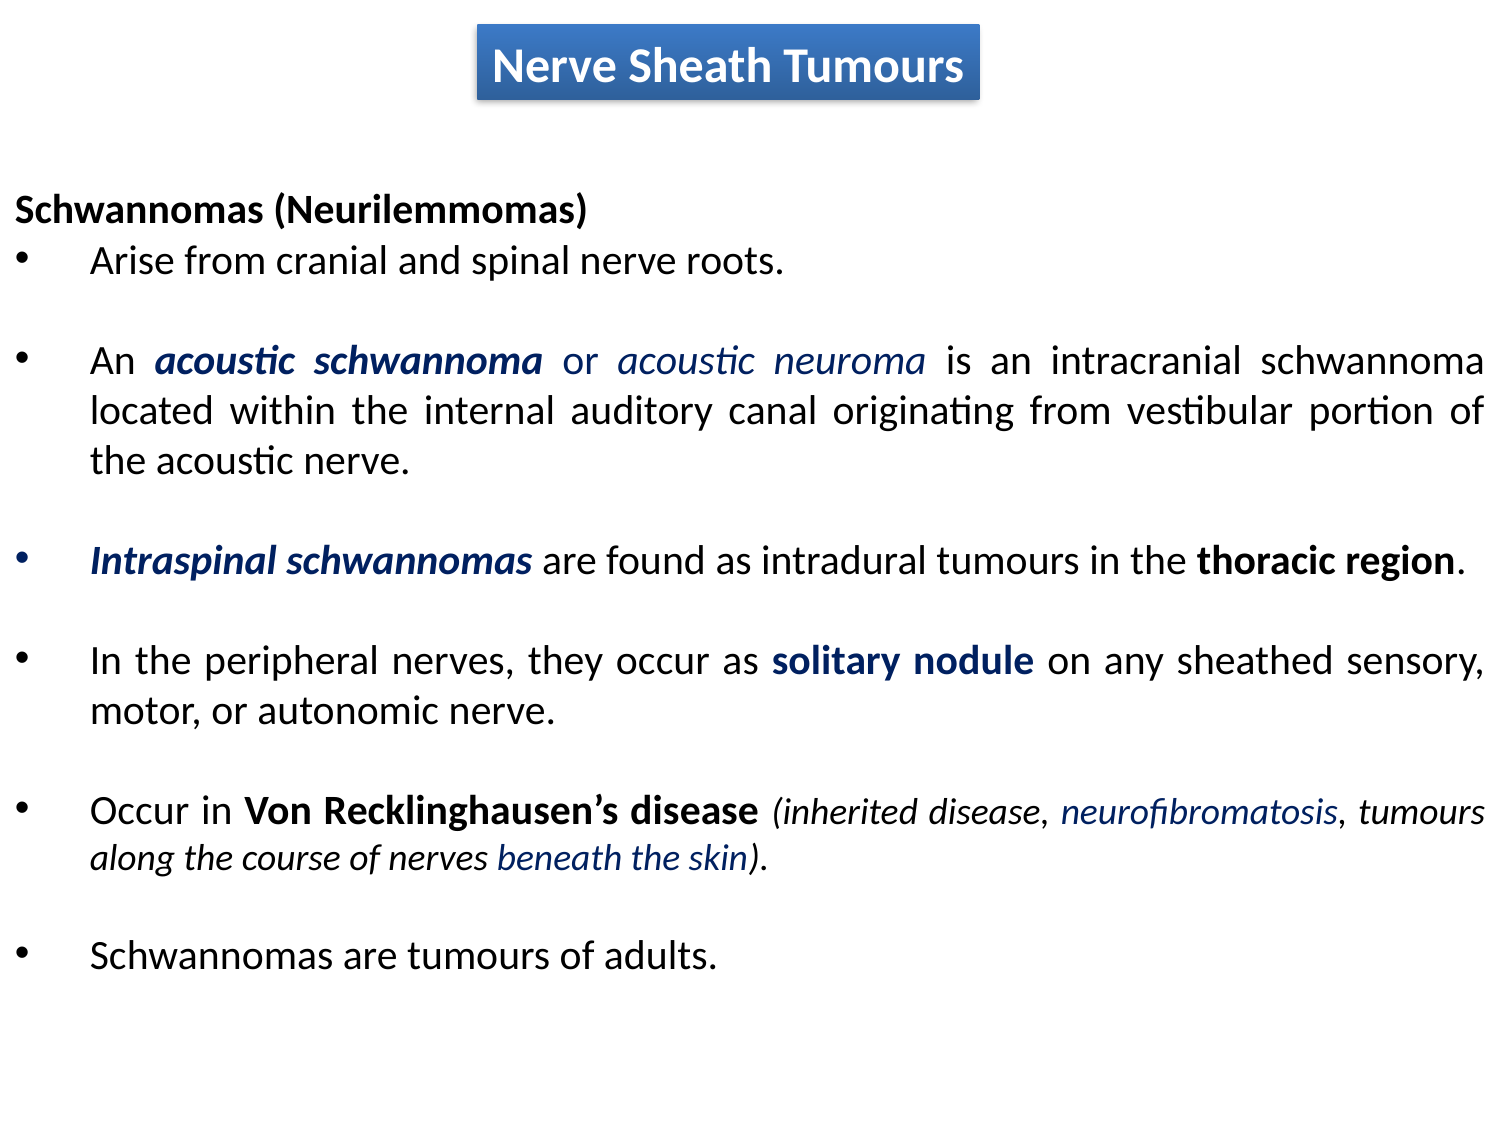

Nerve Sheath Tumours
Schwannomas (Neurilemmomas)
Arise from cranial and spinal nerve roots.

An acoustic schwannoma or acoustic neuroma is an intracranial schwannoma located within the internal auditory canal originating from vestibular portion of the acoustic nerve.

Intraspinal schwannomas are found as intradural tumours in the thoracic region.

In the peripheral nerves, they occur as solitary nodule on any sheathed sensory, motor, or autonomic nerve.

Occur in Von Recklinghausen’s disease (inherited disease, neurofibromatosis, tumours along the course of nerves beneath the skin).

Schwannomas are tumours of adults.